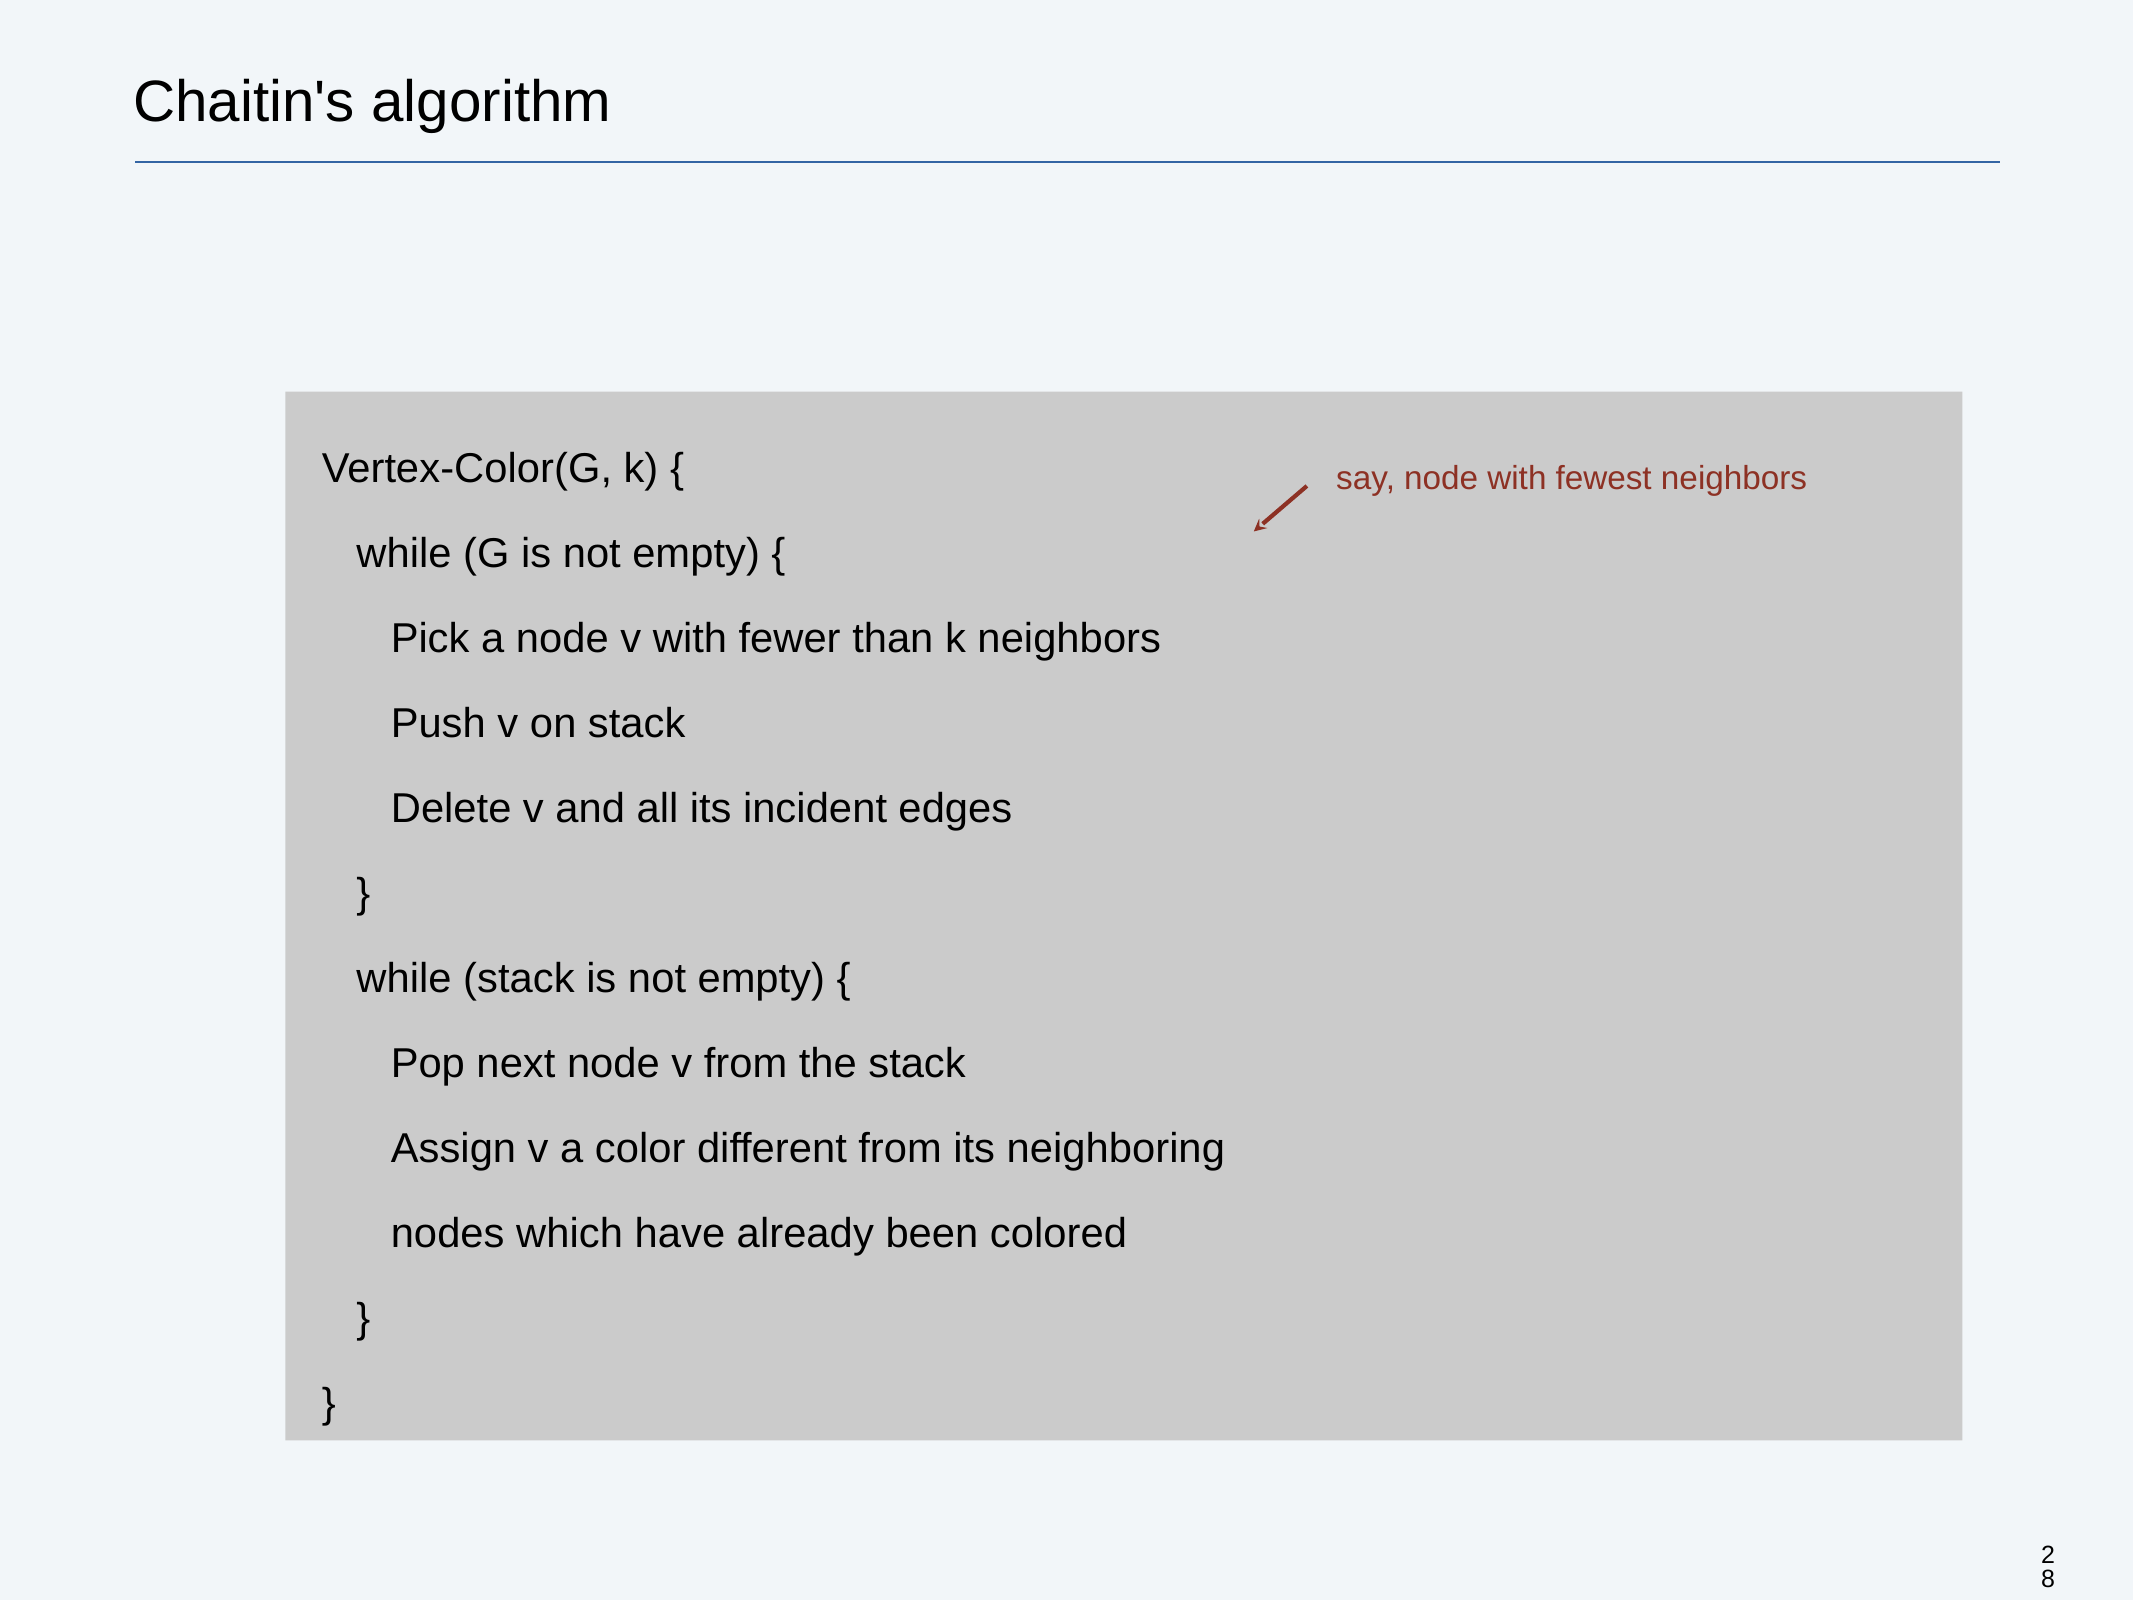

# Chaitin's algorithm

Vertex-Color(G, k) {
   while (G is not empty) {
      Pick a node v with fewer than k neighbors
      Push v on stack
      Delete v and all its incident edges
   }
   while (stack is not empty) {
      Pop next node v from the stack
      Assign v a color different from its neighboring
      nodes which have already been colored
   }
}
say, node with fewest neighbors

28